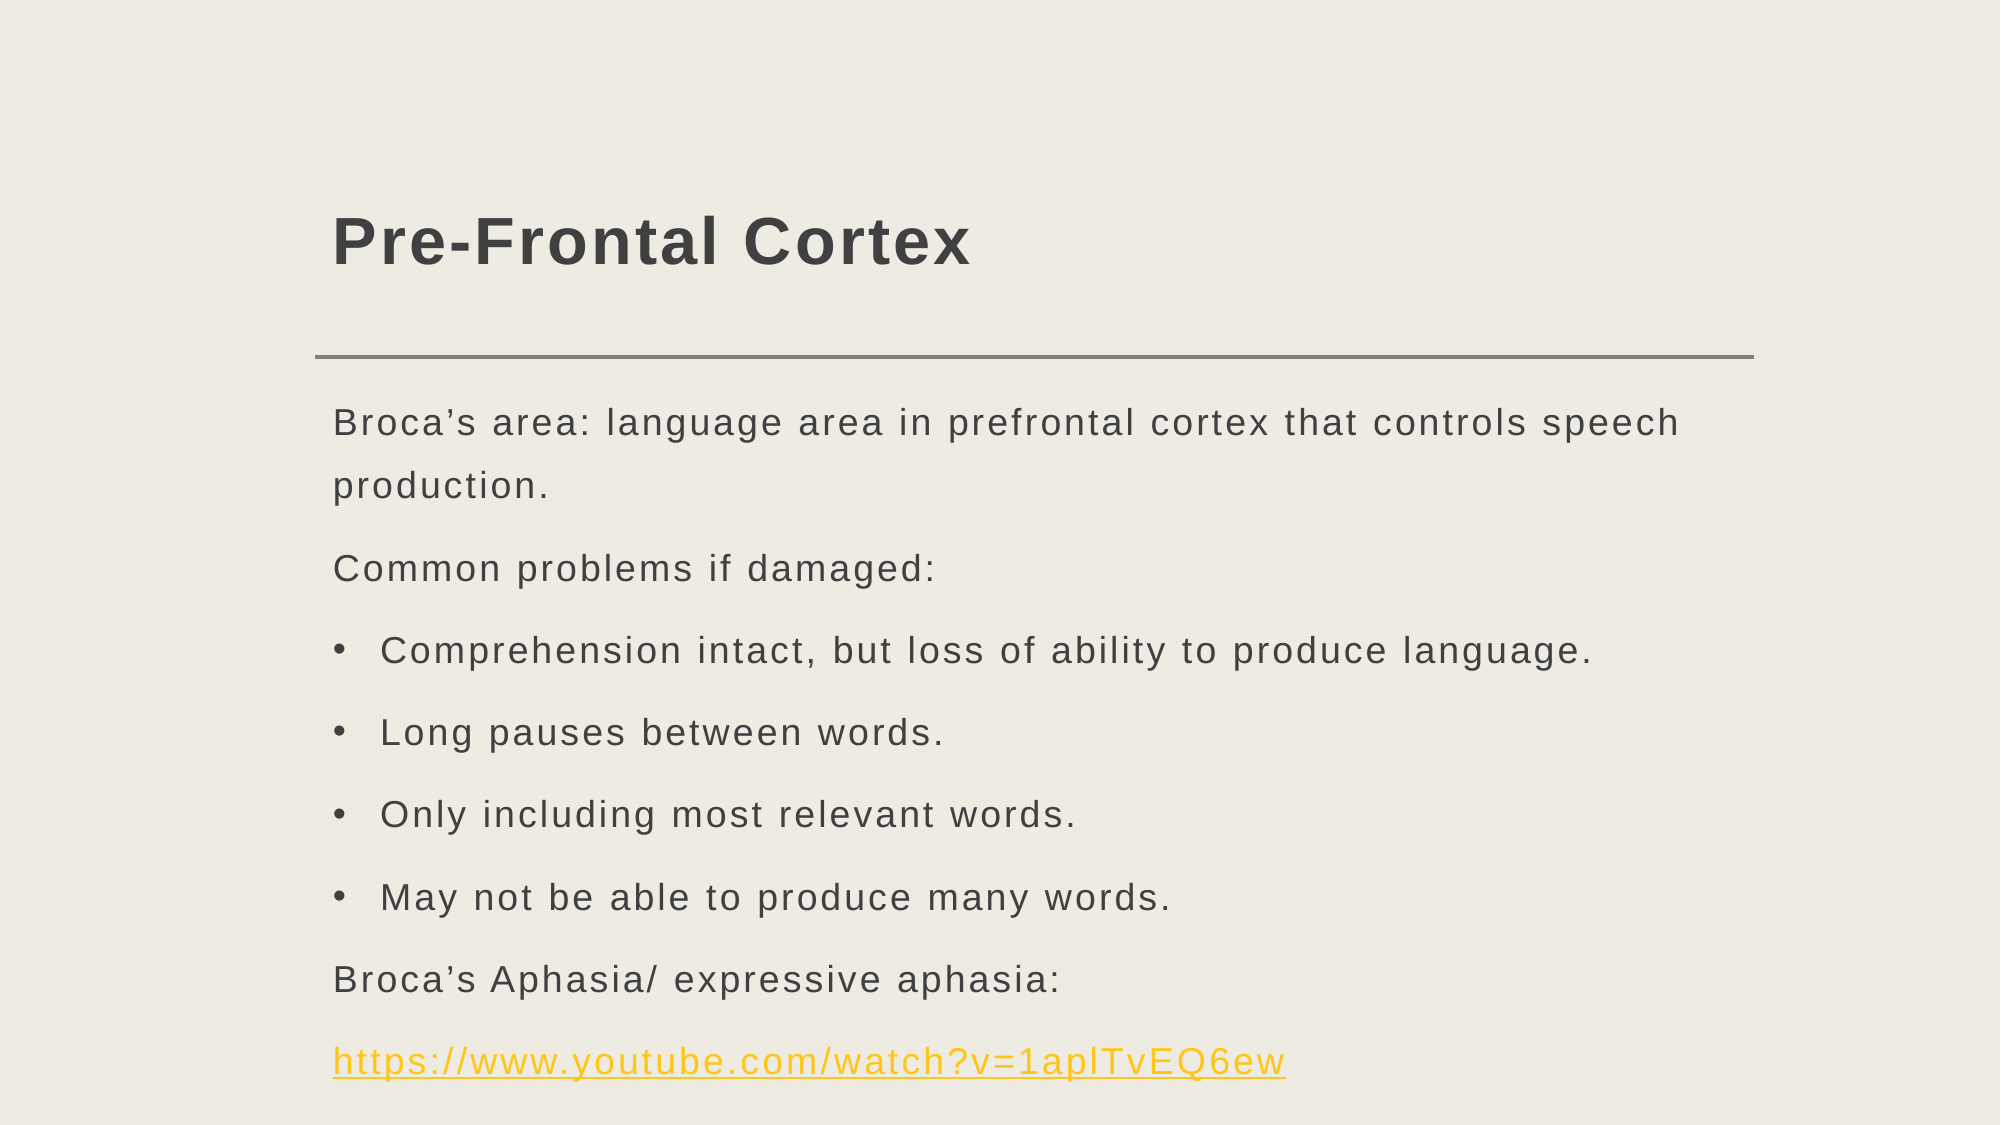

# Pre-Frontal Cortex
Broca’s area: language area in prefrontal cortex that controls speech production.
Common problems if damaged:
Comprehension intact, but loss of ability to produce language.
Long pauses between words.
Only including most relevant words.
May not be able to produce many words.
Broca’s Aphasia/ expressive aphasia:
https://www.youtube.com/watch?v=1aplTvEQ6ew